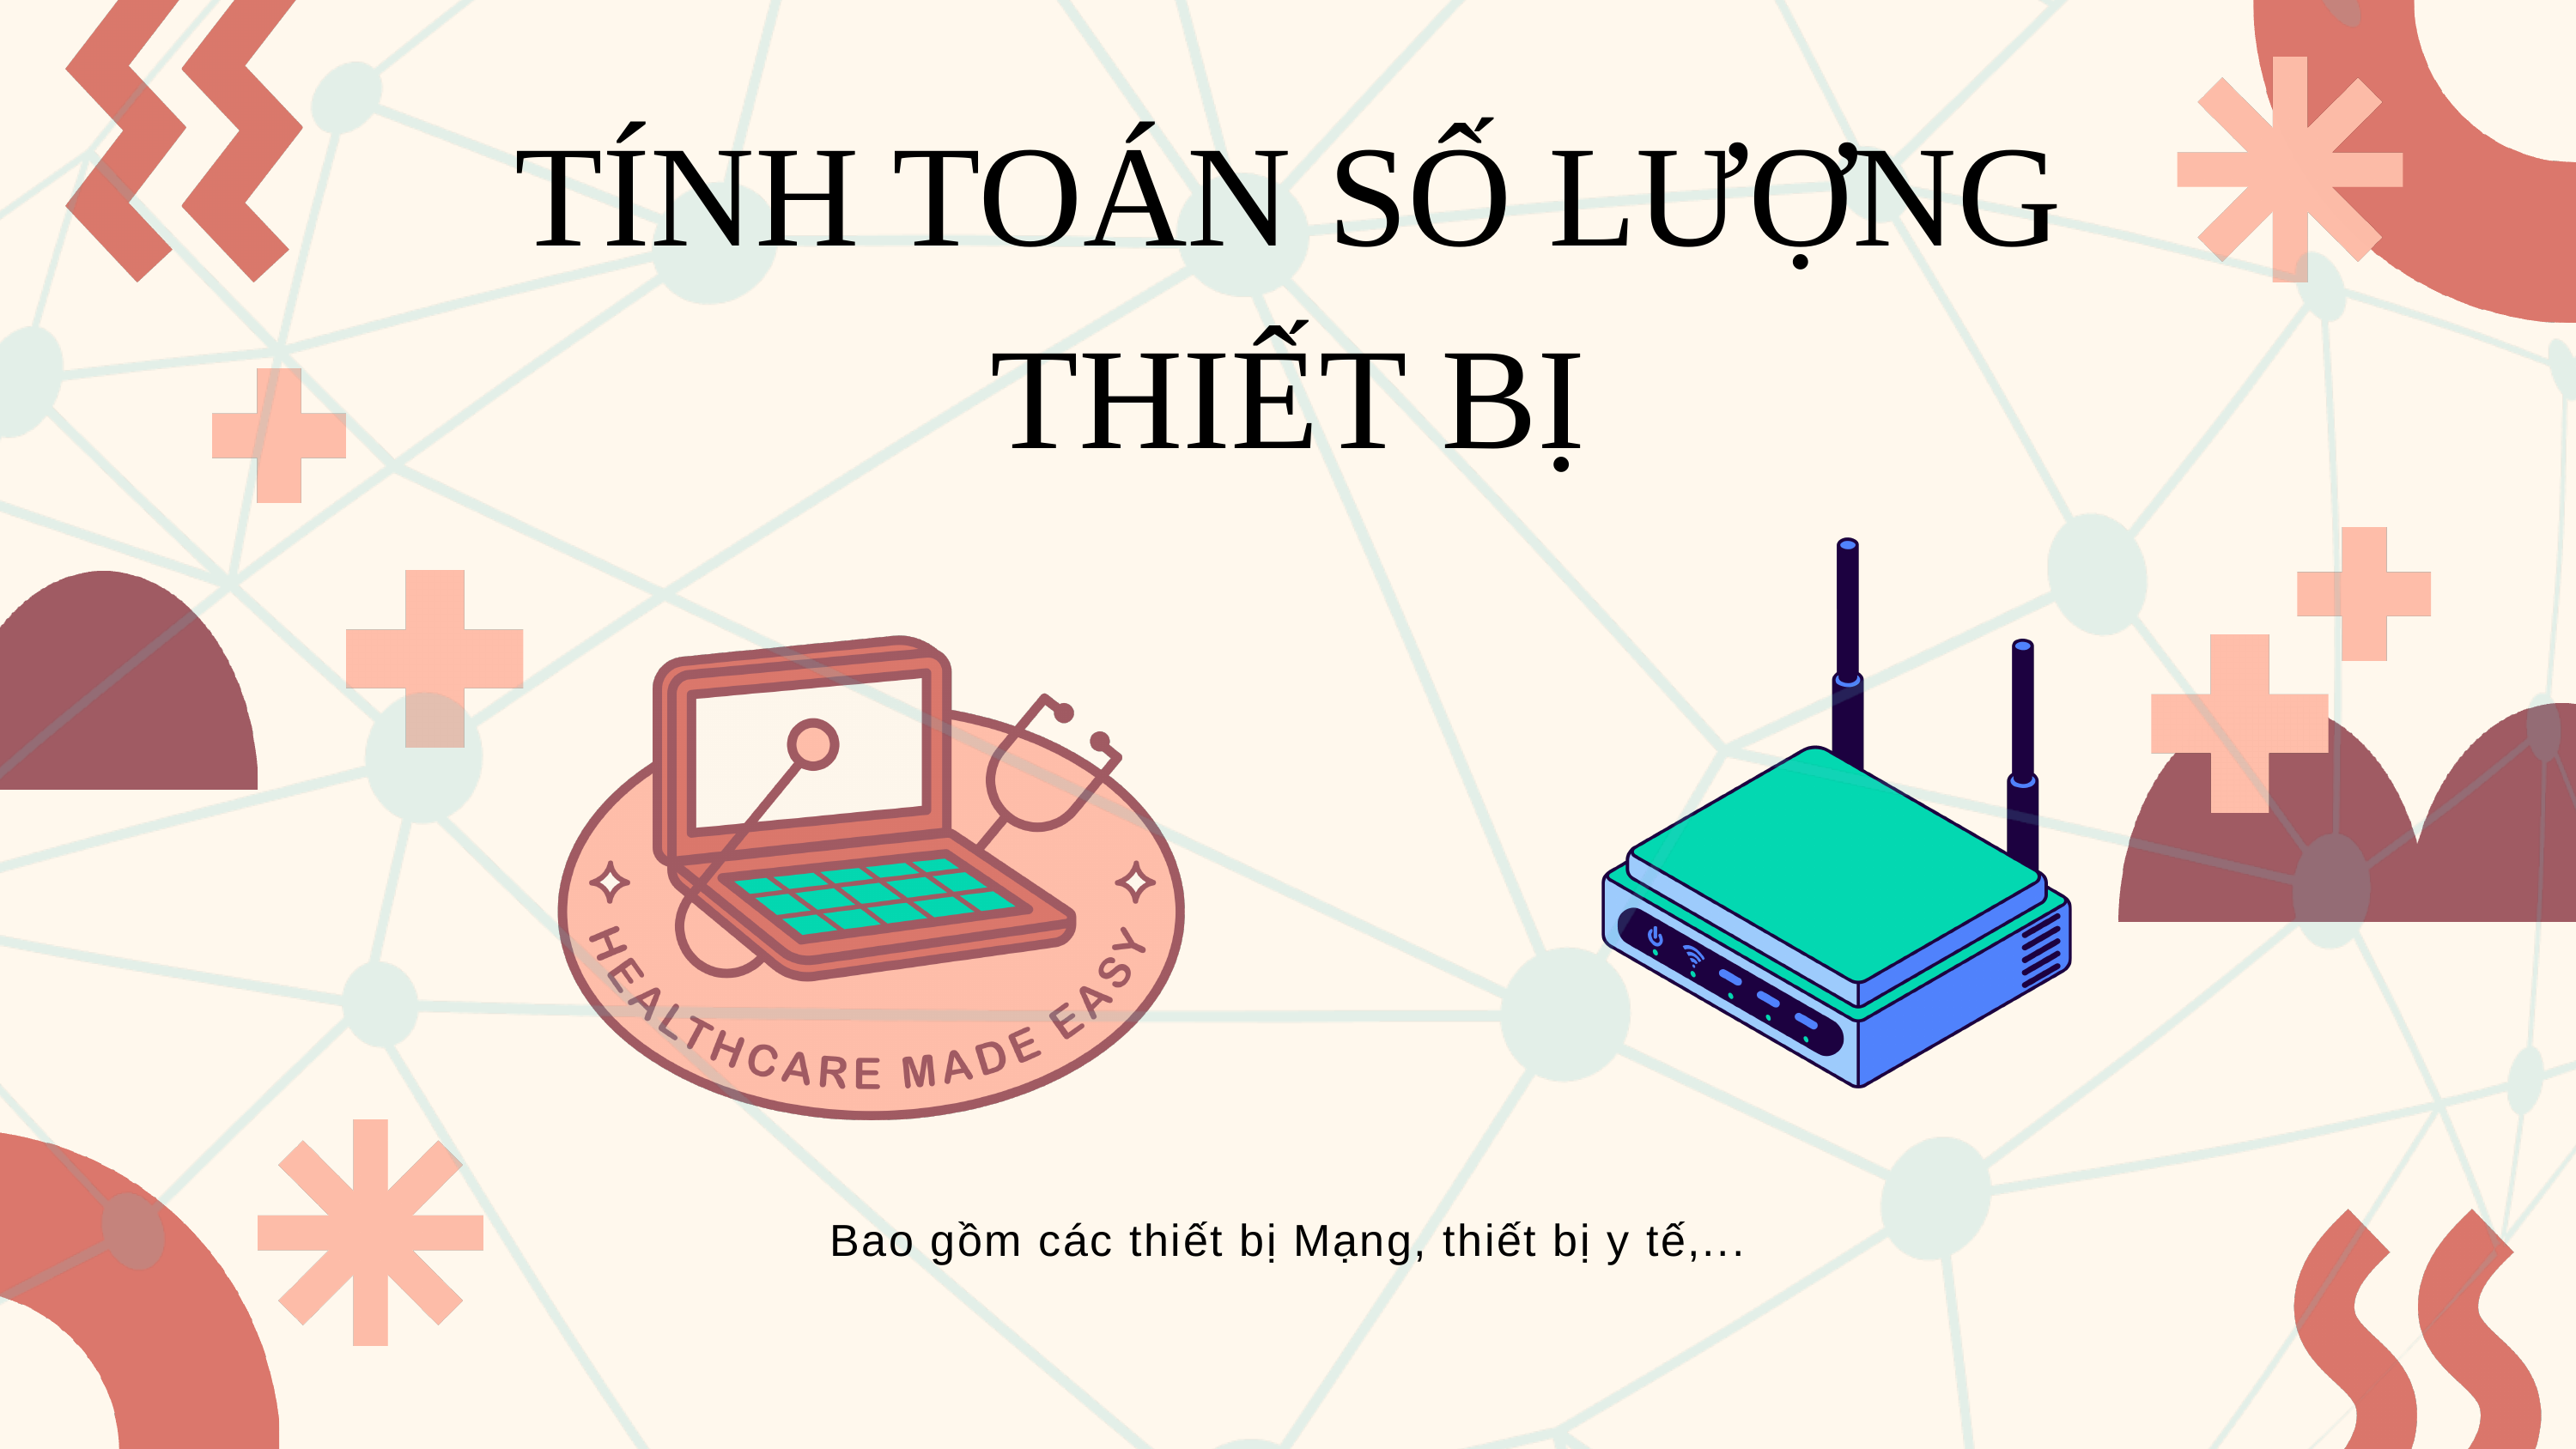

TÍNH TOÁN SỐ LƯỢNG THIẾT BỊ

Bao gồm các thiết bị Mạng, thiết bị y tế,...